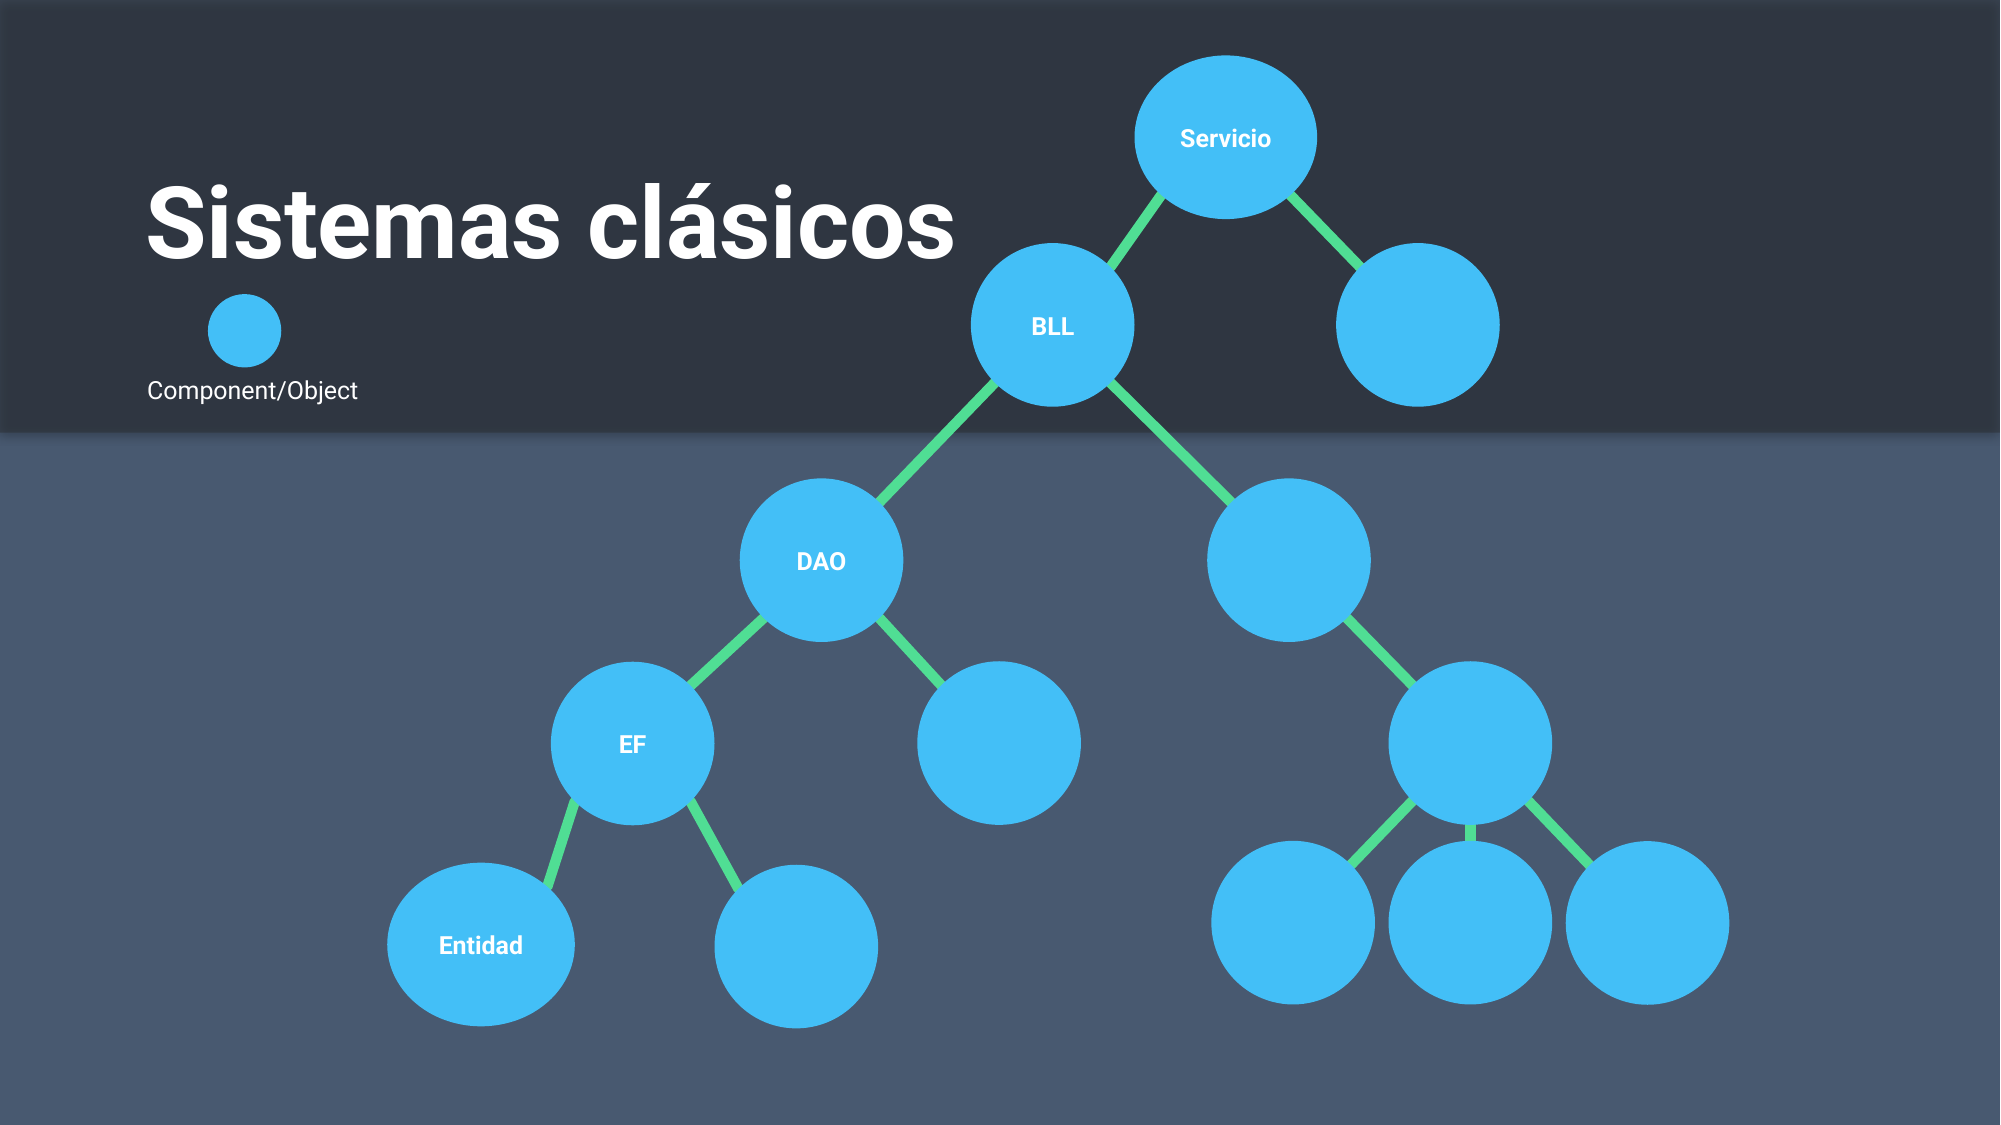

Servicio
BLL

DAO

EF

Entidad

Sistemas clásicos

Component/Object